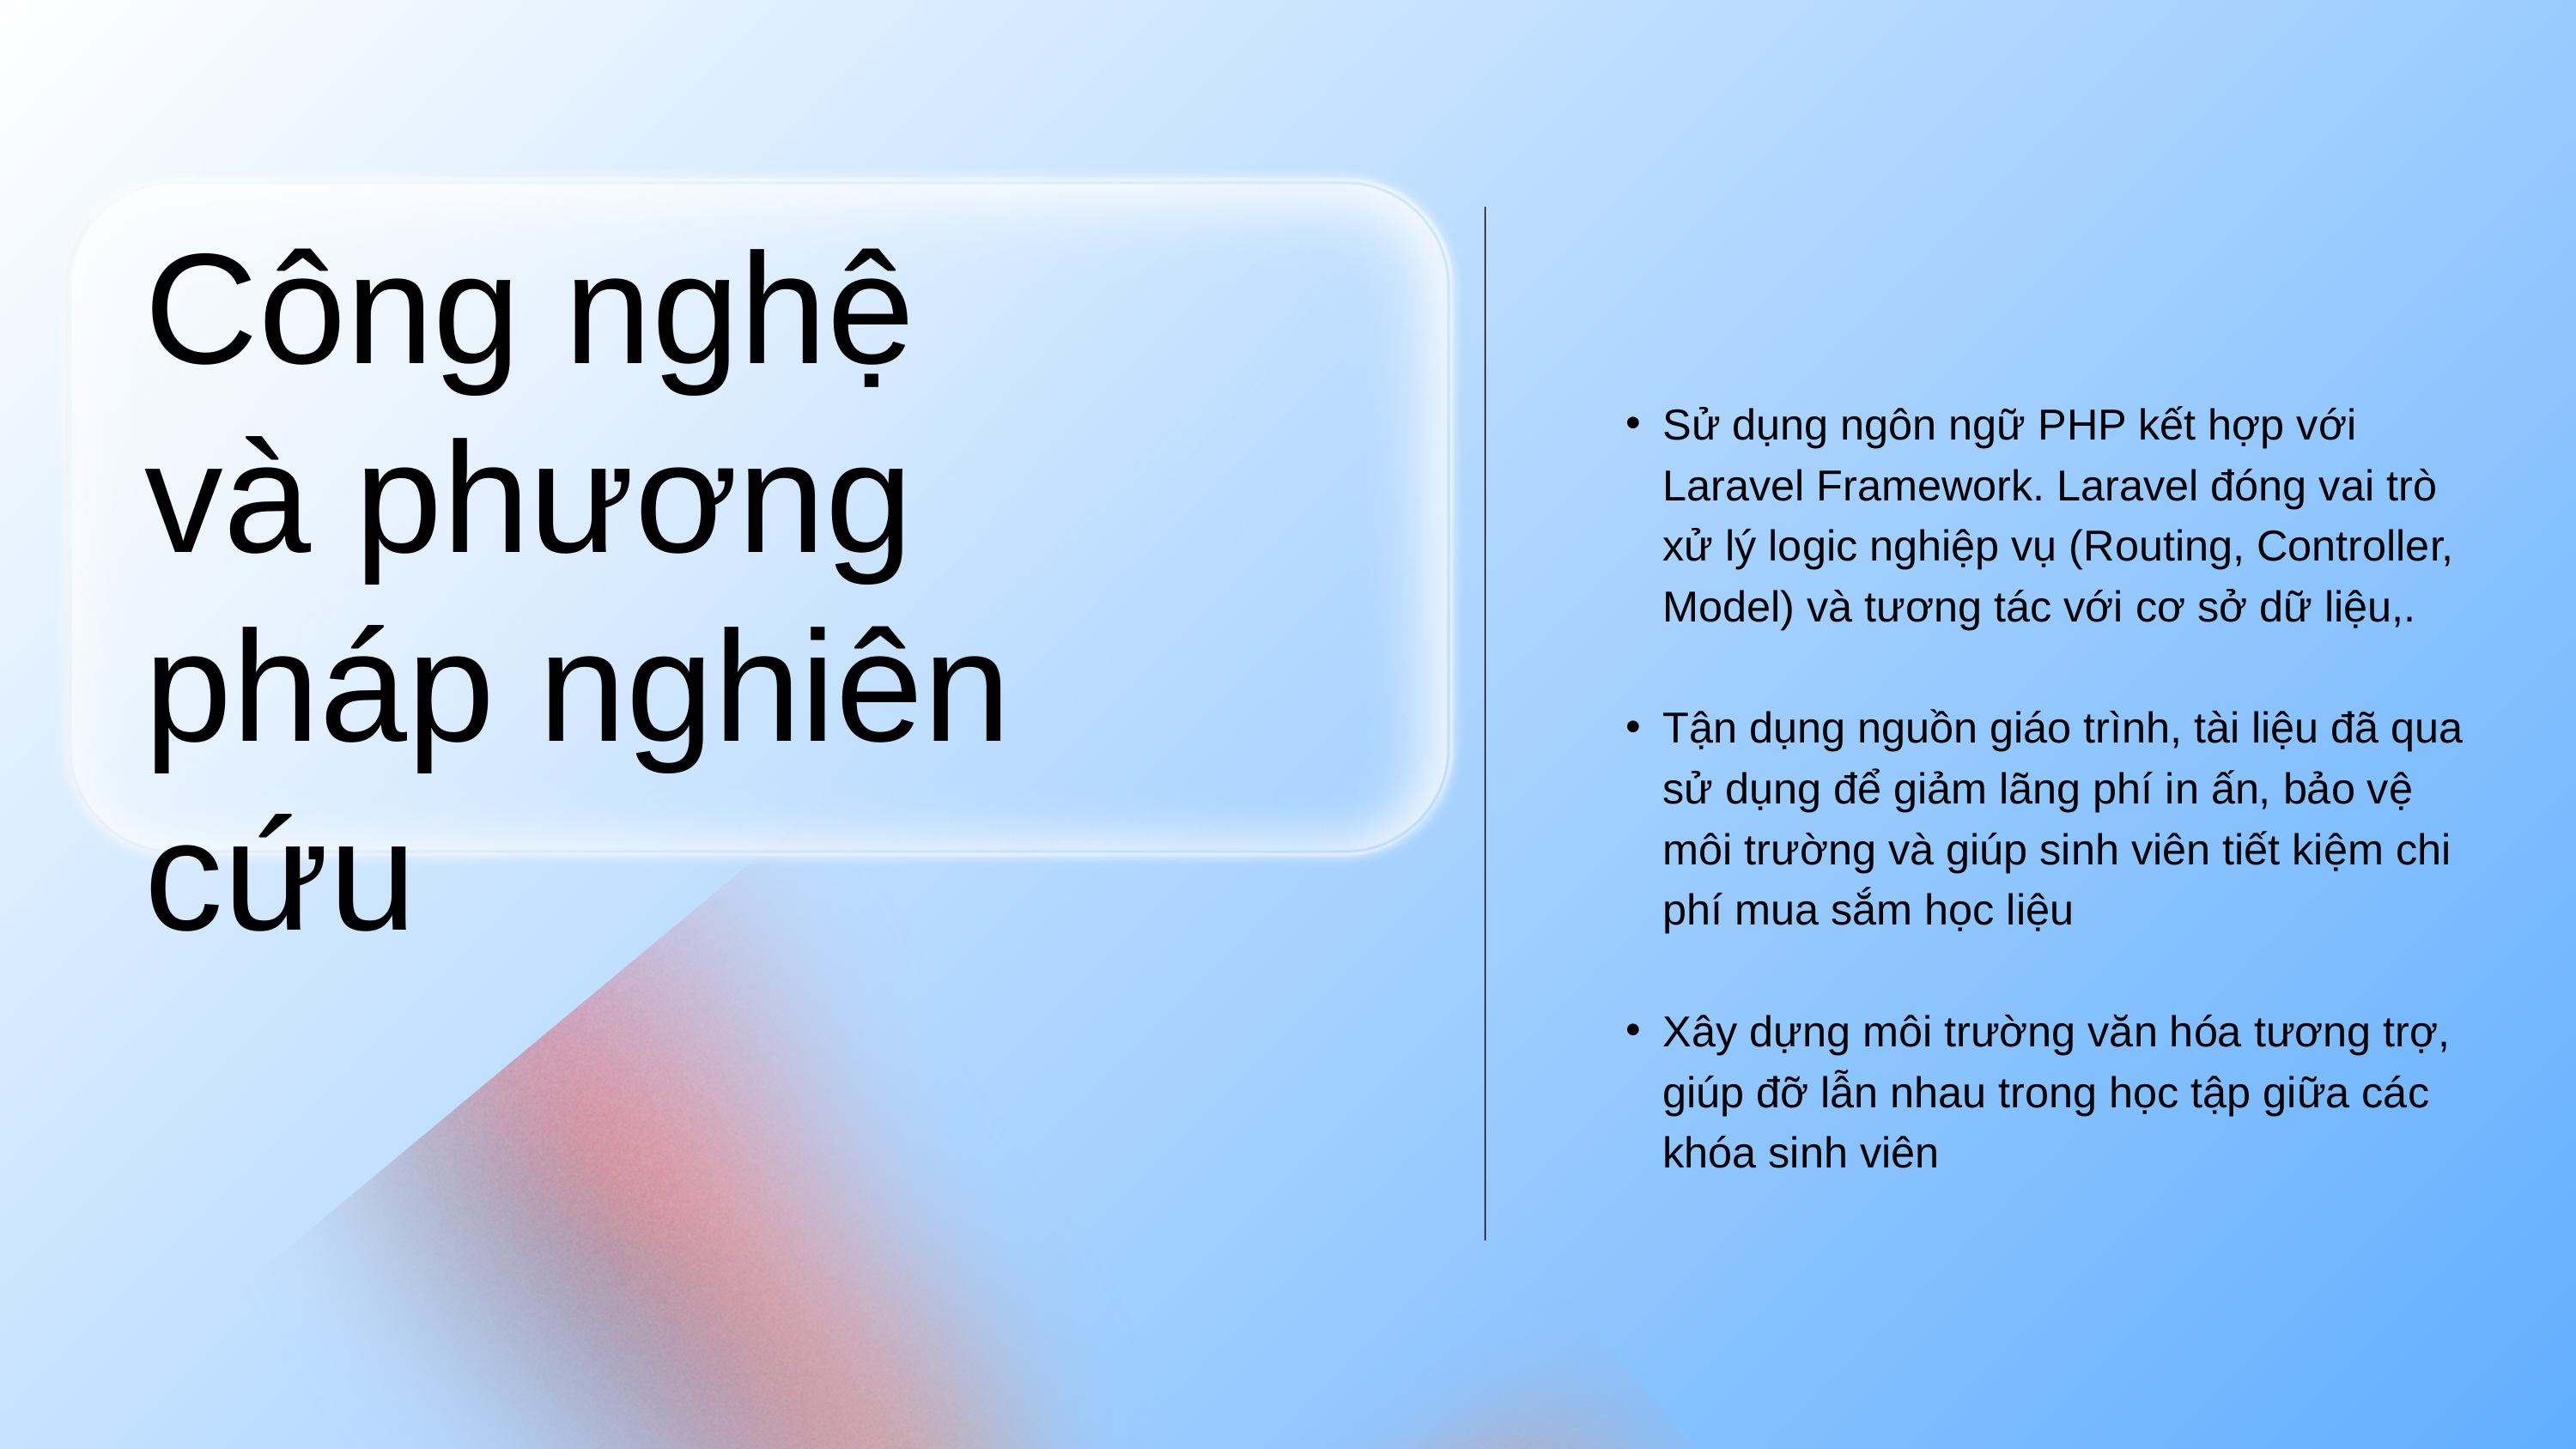

Công nghệ và phương pháp nghiên cứu

Sử dụng ngôn ngữ PHP kết hợp với Laravel Framework. Laravel đóng vai trò xử lý logic nghiệp vụ (Routing, Controller, Model) và tương tác với cơ sở dữ liệu,.

Tận dụng nguồn giáo trình, tài liệu đã qua sử dụng để giảm lãng phí in ấn, bảo vệ môi trường và giúp sinh viên tiết kiệm chi phí mua sắm học liệu

Xây dựng môi trường văn hóa tương trợ, giúp đỡ lẫn nhau trong học tập giữa các khóa sinh viên